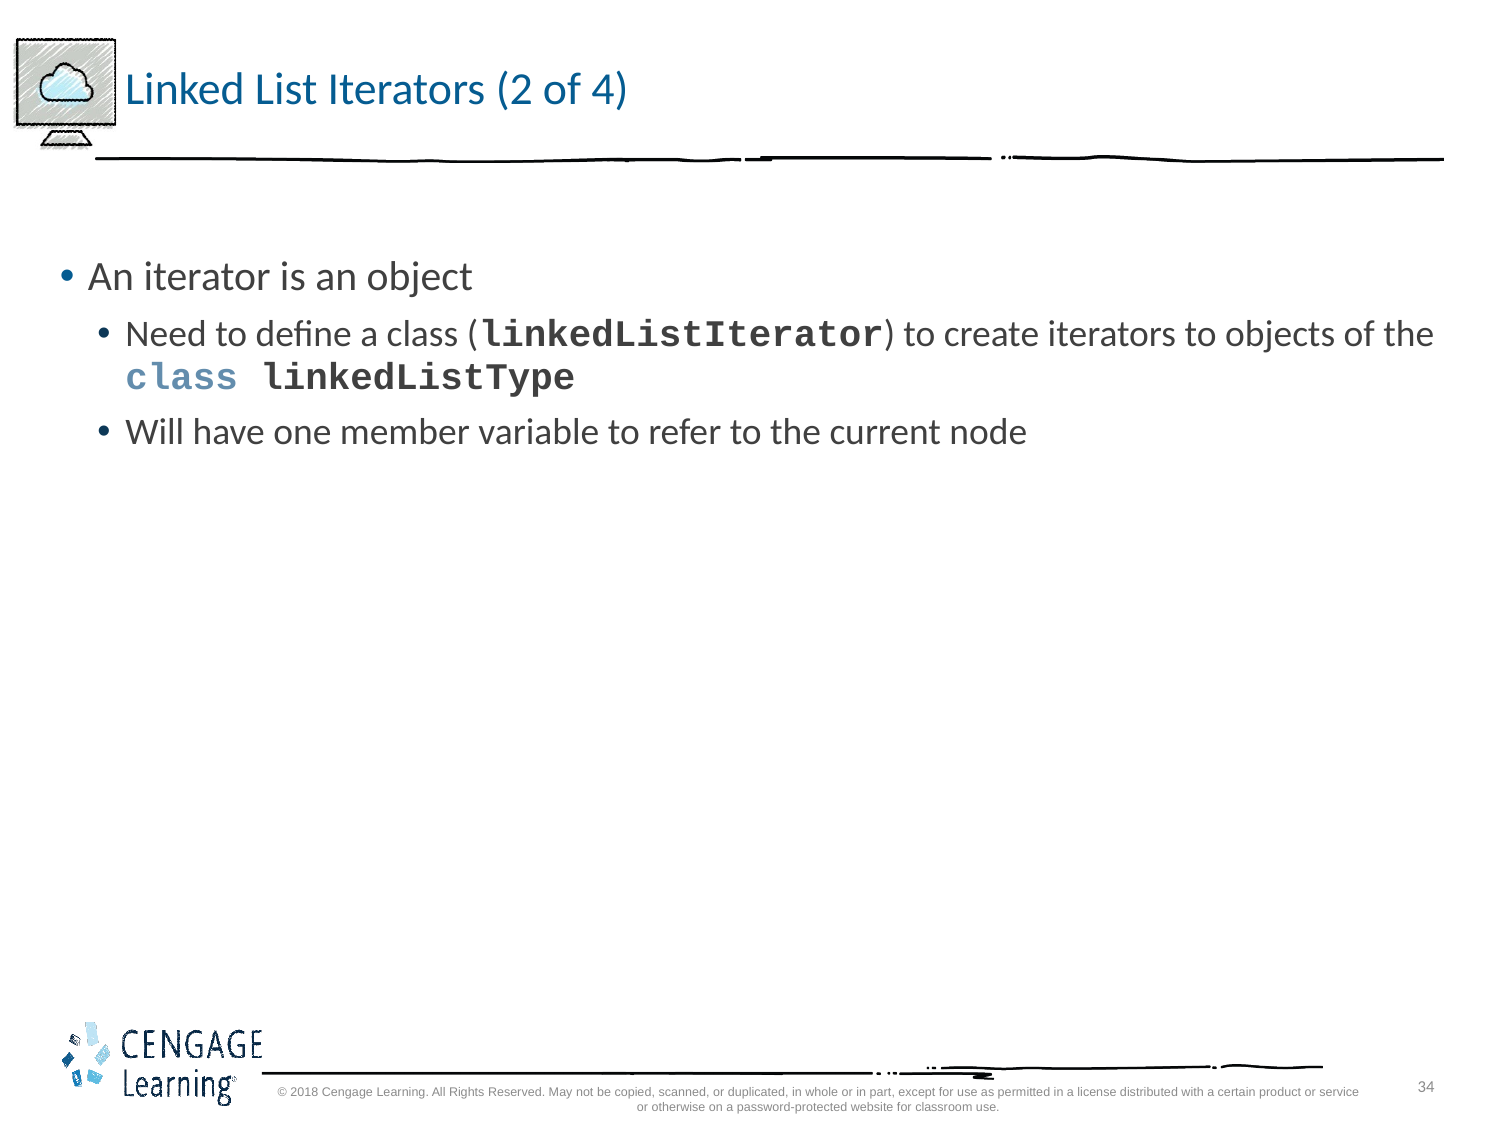

# Linked List Iterators (2 of 4)
An iterator is an object
Need to define a class (linkedListIterator) to create iterators to objects of the class linkedListType
Will have one member variable to refer to the current node

© 2018 Cengage Learning. All Rights Reserved. May not be copied, scanned, or duplicated, in whole or in part, except for use as permitted in a license distributed with a certain product or service or otherwise on a password-protected website for classroom use.